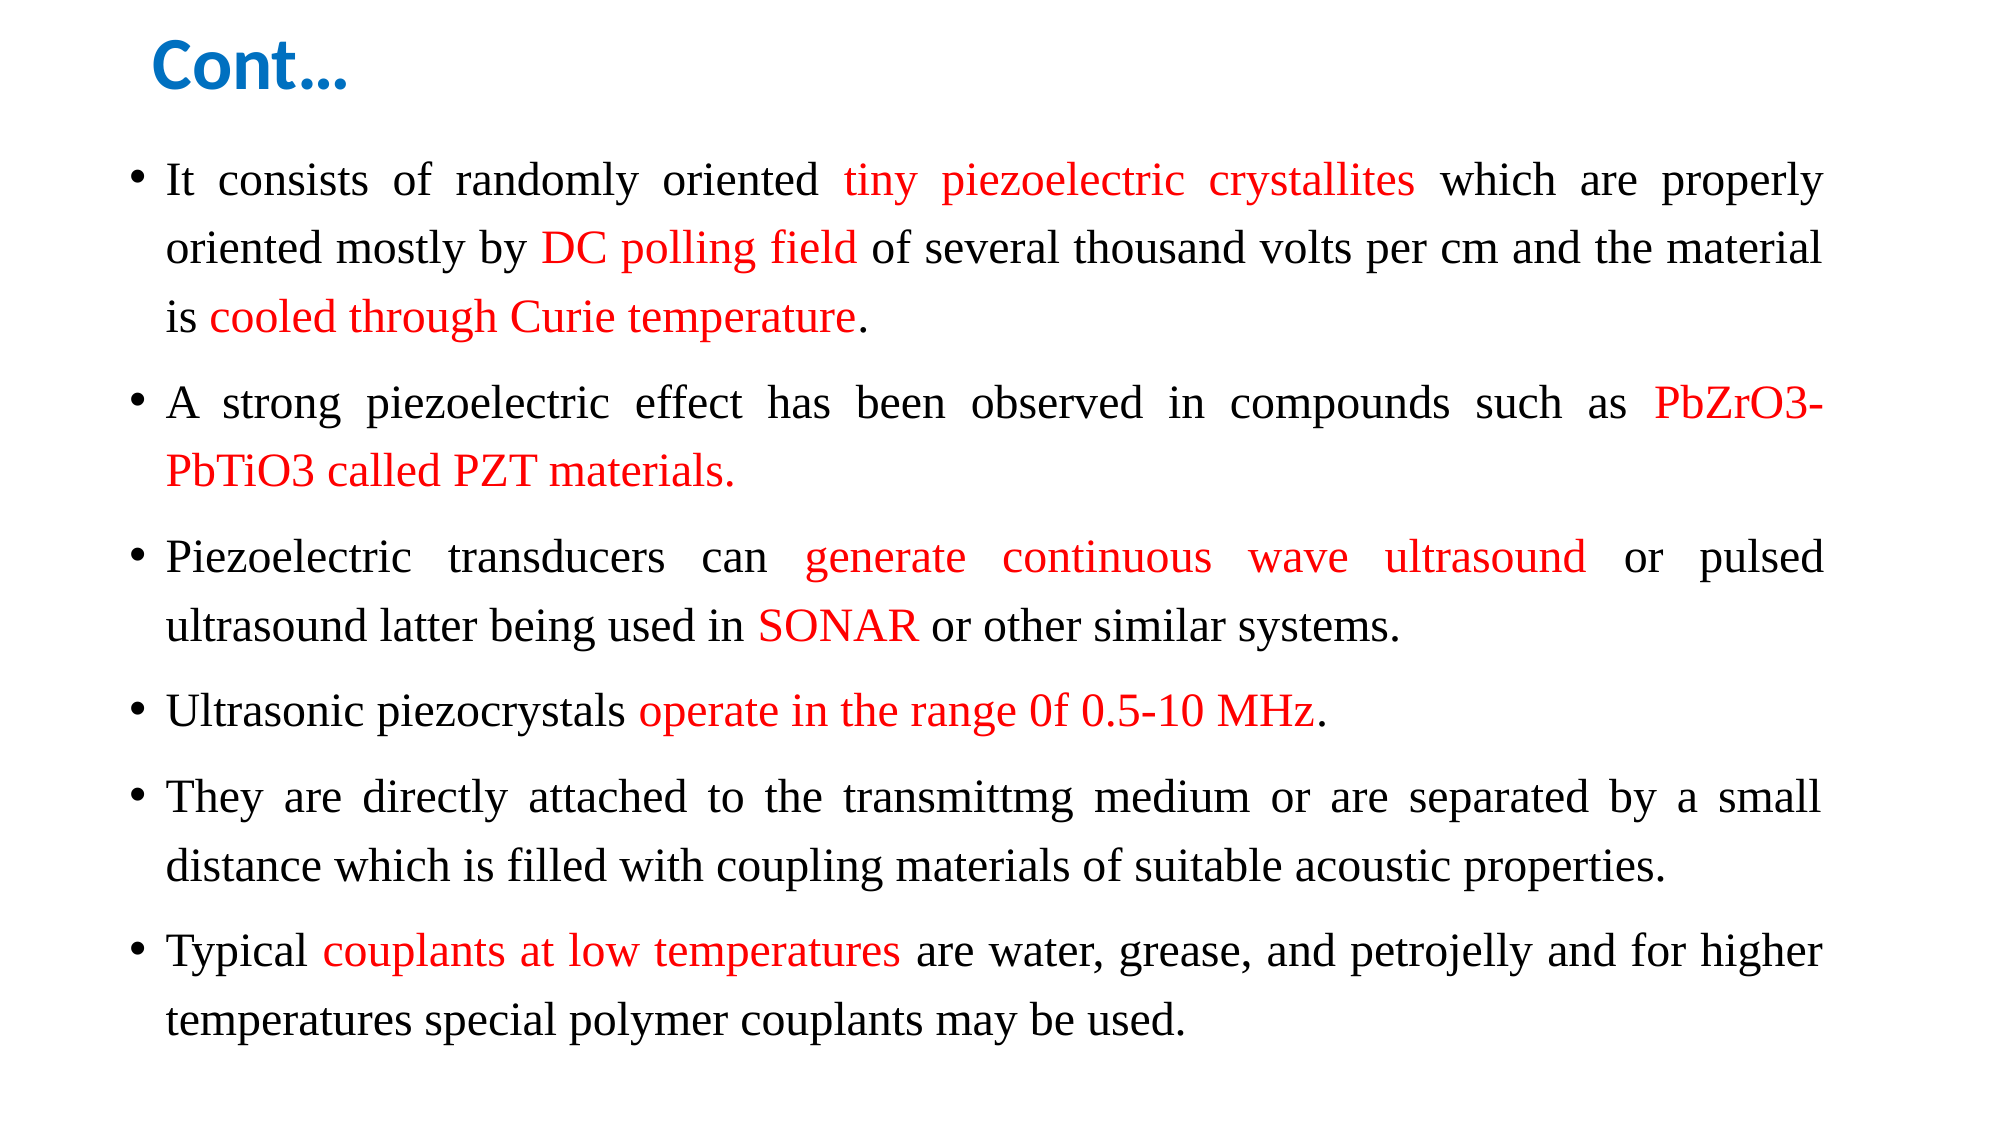

# Cont…
It consists of randomly oriented tiny piezoelectric crystallites which are properly oriented mostly by DC polling field of several thousand volts per cm and the material is cooled through Curie temperature.
A strong piezoelectric effect has been observed in compounds such as PbZrO3-PbTiO3 called PZT materials.
Piezoelectric transducers can generate continuous wave ultrasound or pulsed ultrasound latter being used in SONAR or other similar systems.
Ultrasonic piezocrystals operate in the range 0f 0.5-10 MHz.
They are directly attached to the transmittmg medium or are separated by a small distance which is filled with coupling materials of suitable acoustic properties.
Typical couplants at low temperatures are water, grease, and petrojelly and for higher temperatures special polymer couplants may be used.